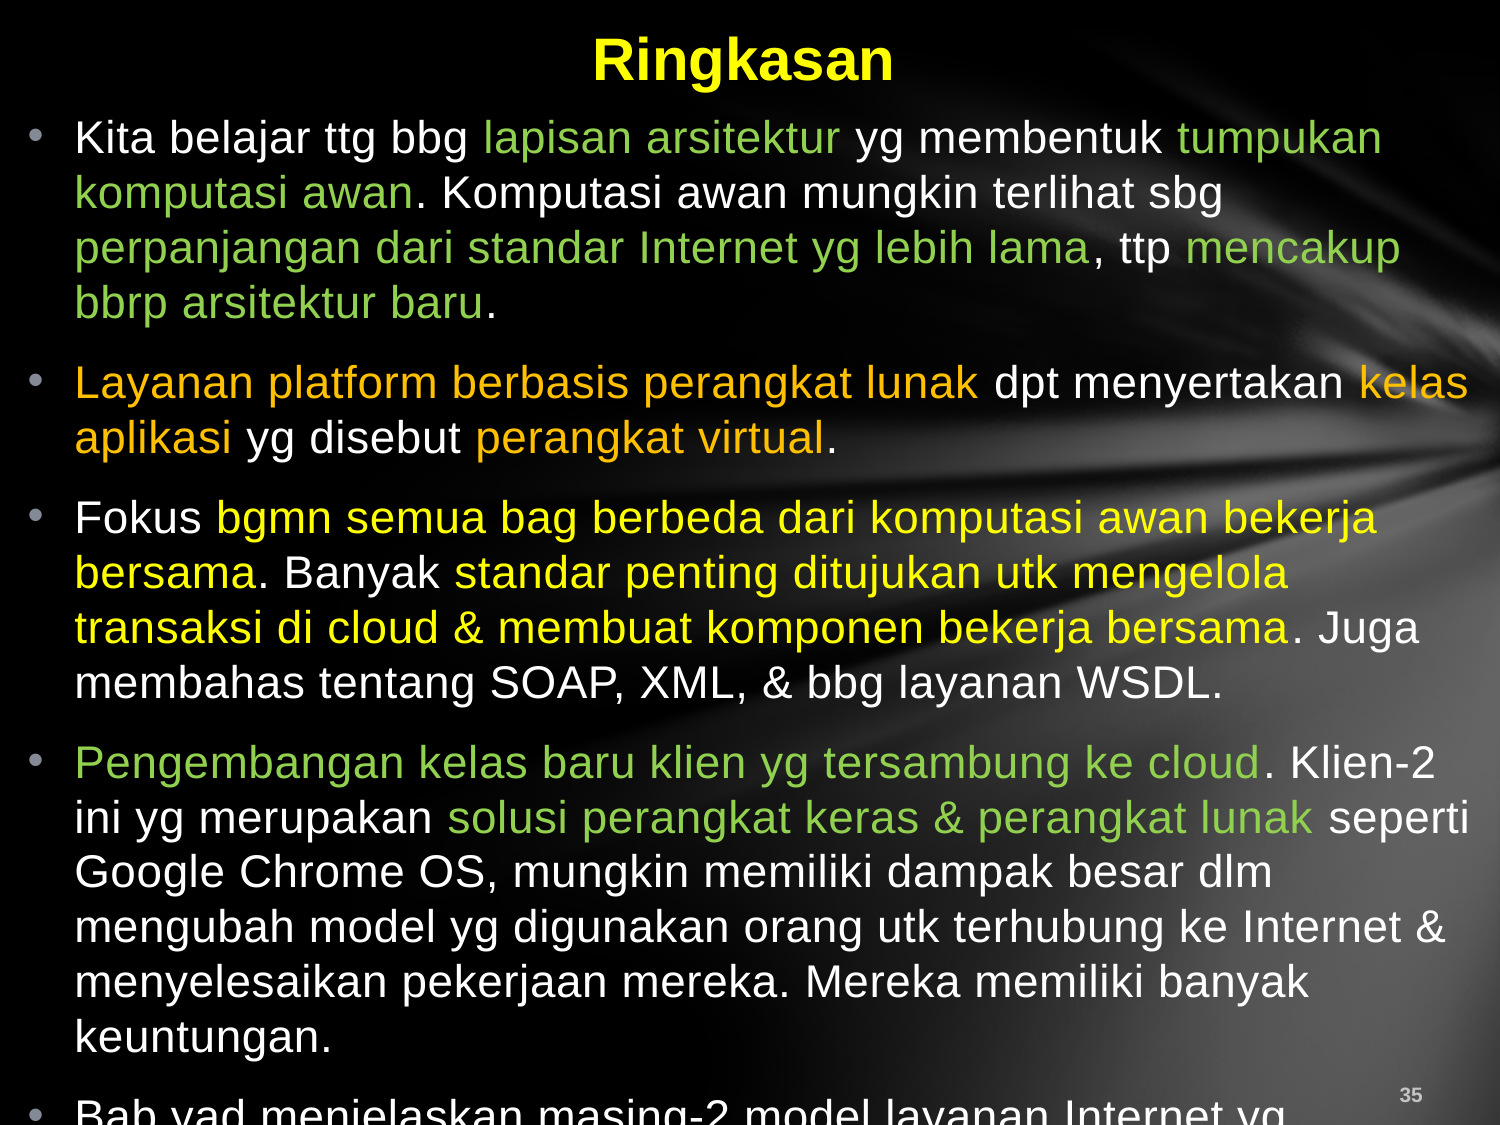

# Ringkasan
Kita belajar ttg bbg lapisan arsitektur yg membentuk tumpukan komputasi awan. Komputasi awan mungkin terlihat sbg perpanjangan dari standar Internet yg lebih lama, ttp mencakup bbrp arsitektur baru.
Layanan platform berbasis perangkat lunak dpt menyertakan kelas aplikasi yg disebut perangkat virtual.
Fokus bgmn semua bag berbeda dari komputasi awan bekerja bersama. Banyak standar penting ditujukan utk mengelola transaksi di cloud & membuat komponen bekerja bersama. Juga membahas tentang SOAP, XML, & bbg layanan WSDL.
Pengembangan kelas baru klien yg tersambung ke cloud. Klien-2 ini yg merupakan solusi perangkat keras & perangkat lunak seperti Google Chrome OS, mungkin memiliki dampak besar dlm mengubah model yg digunakan orang utk terhubung ke Internet & menyelesaikan pekerjaan mereka. Mereka memiliki banyak keuntungan.
Bab yad menjelaskan masing-2 model layanan Internet yg berbeda.
35